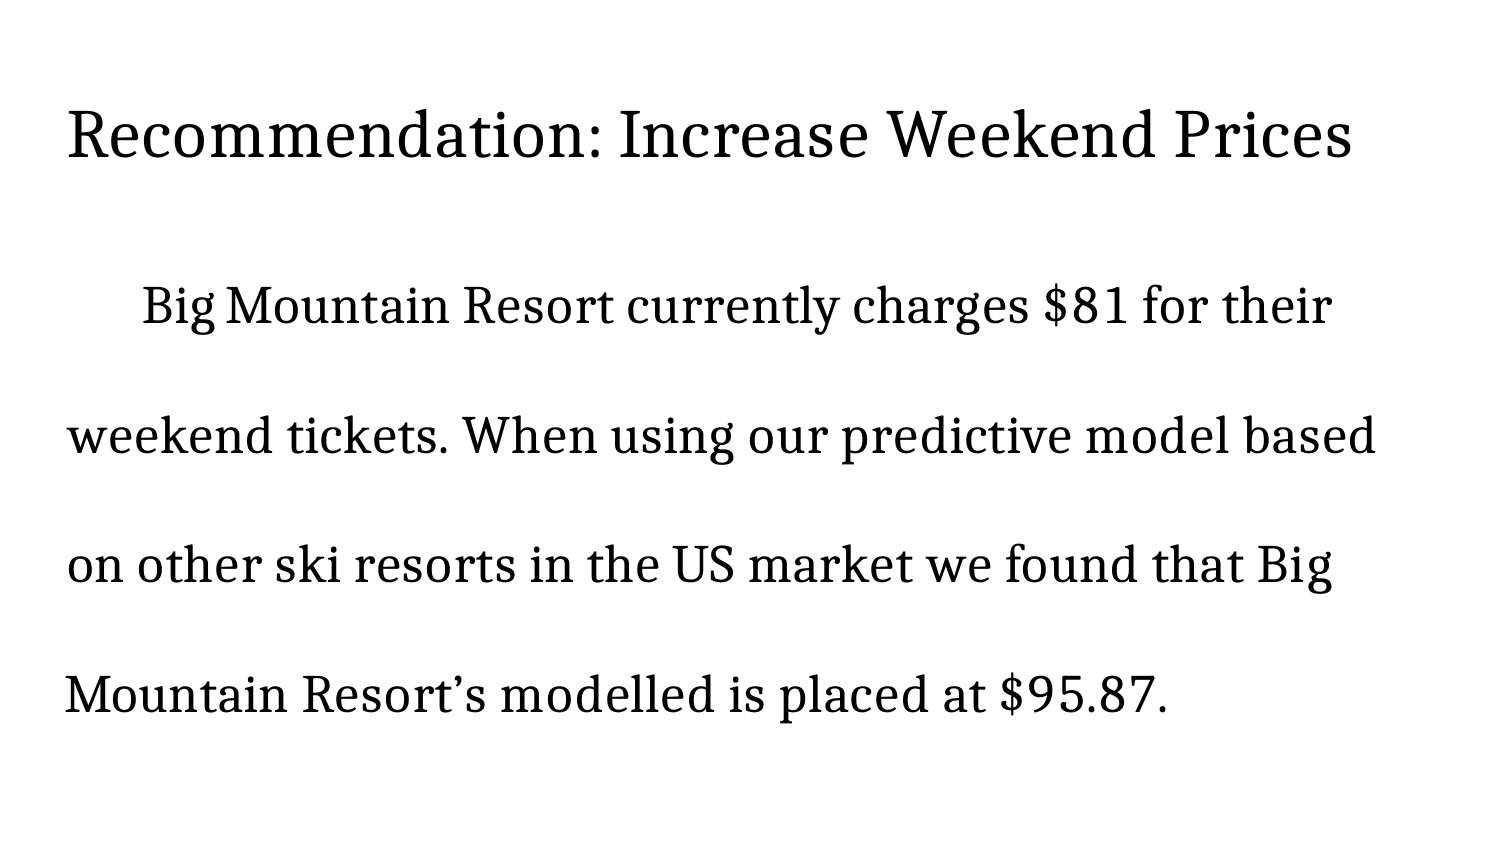

# Recommendation: Increase Weekend Prices
Big Mountain Resort currently charges $81 for their weekend tickets. When using our predictive model based on other ski resorts in the US market we found that Big Mountain Resort’s modelled is placed at $95.87.